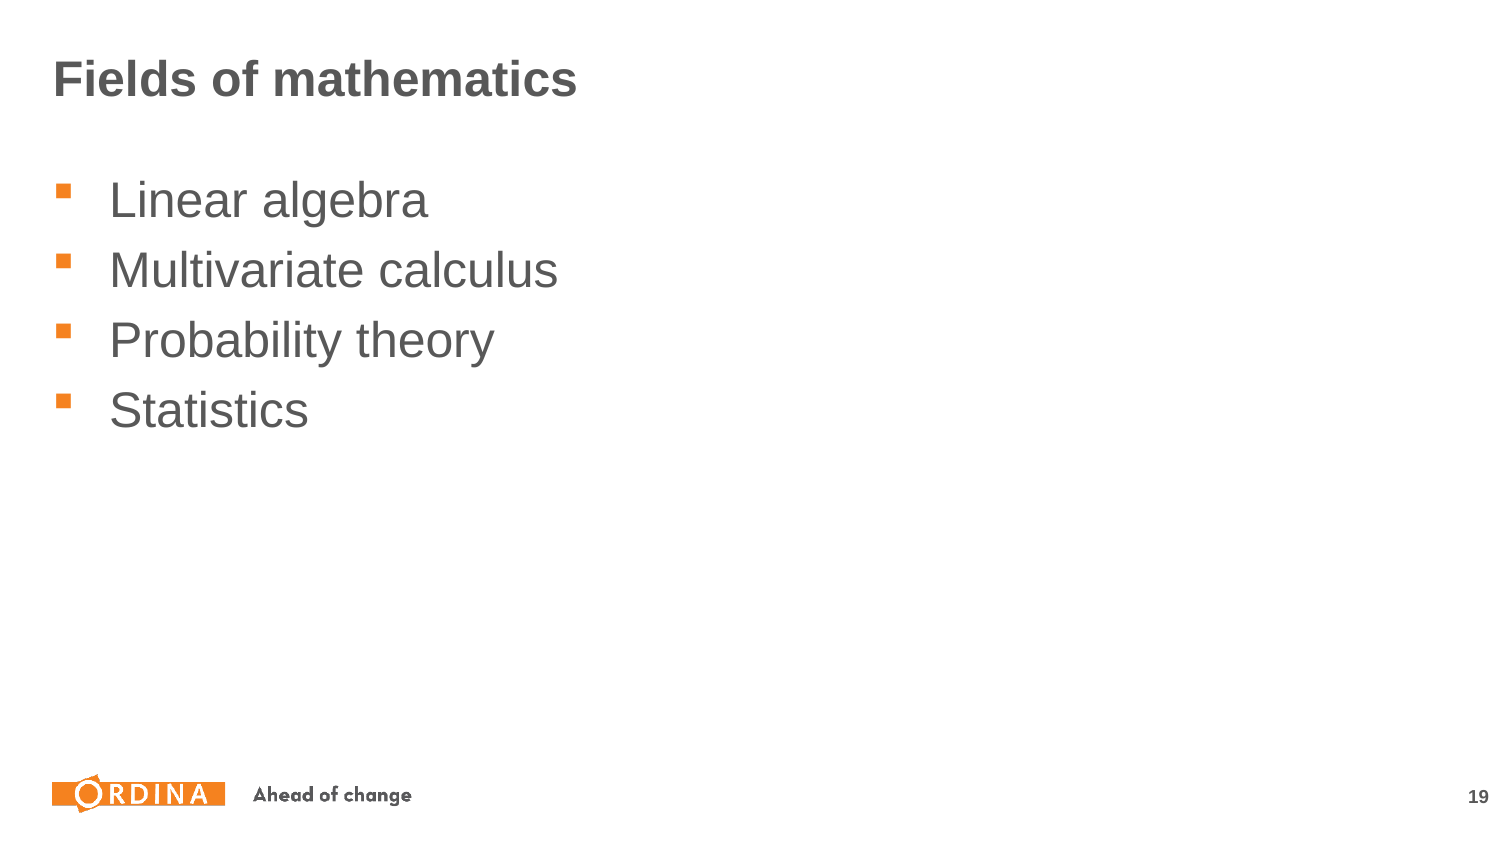

# Fields of mathematics
Linear algebra
Multivariate calculus
Probability theory
Statistics